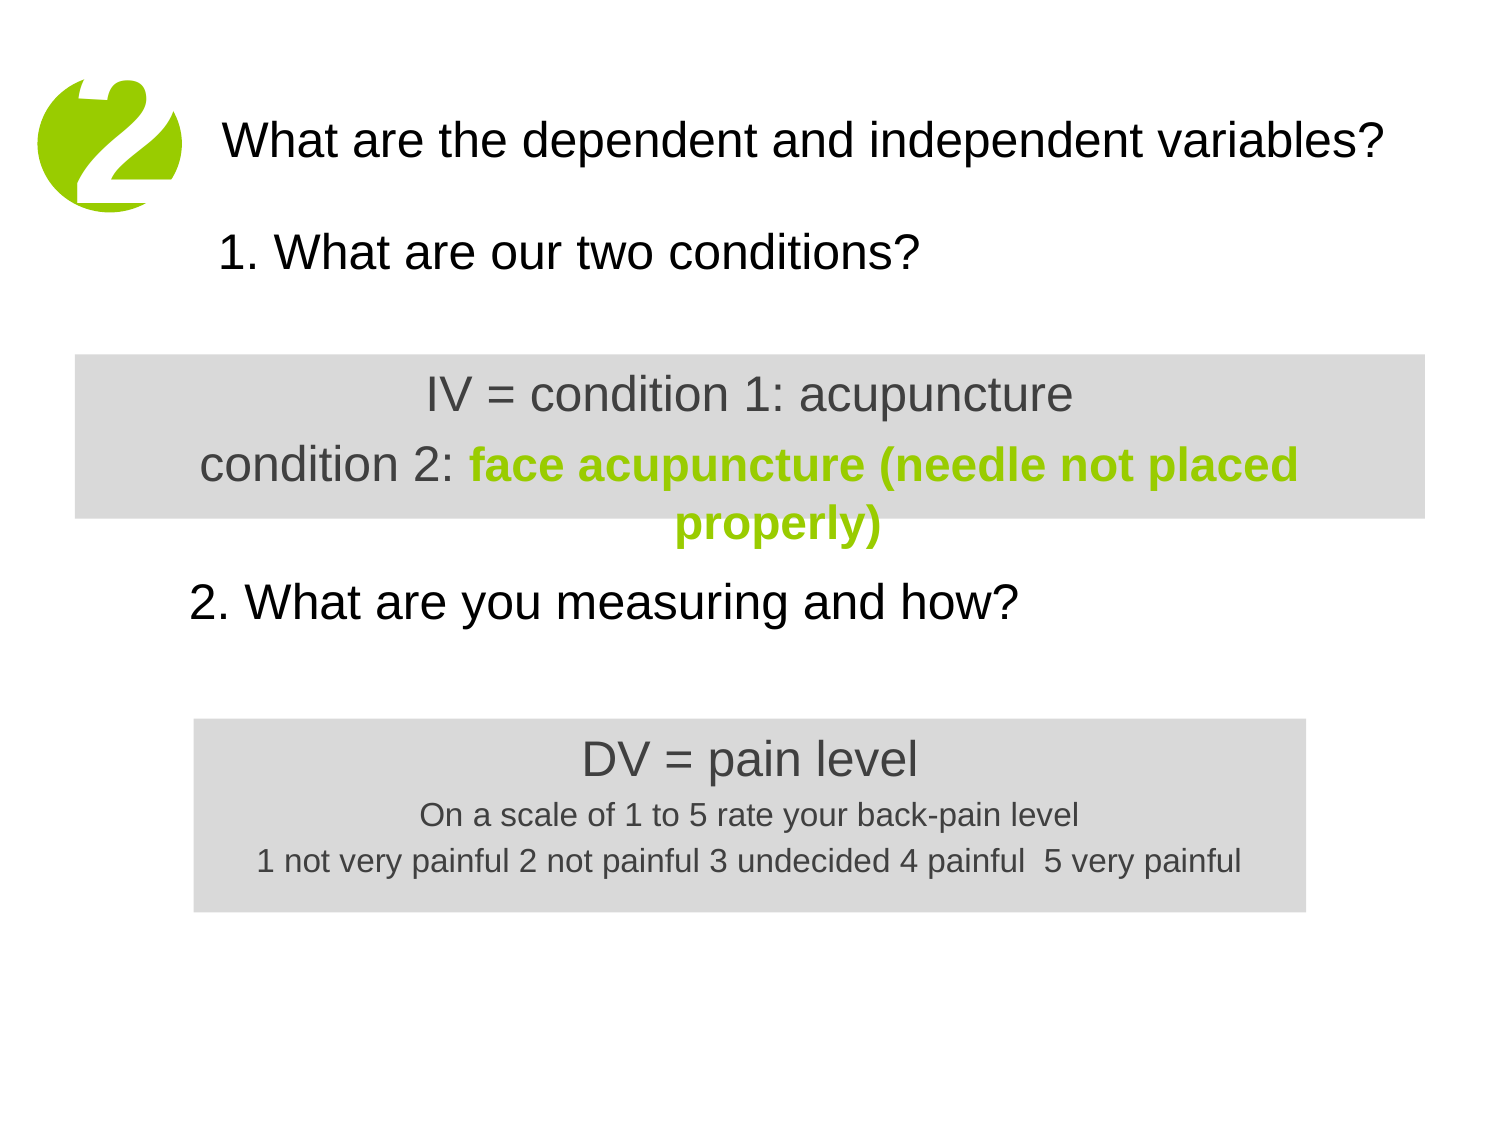

2
What are the dependent and independent variables?
1. What are our two conditions?

     2. What are you measuring and how?

IV = condition 1: acupuncture
condition 2: face acupuncture (needle not placed properly)
DV = pain level
On a scale of 1 to 5 rate your back-pain level
1 not very painful 2 not painful 3 undecided 4 painful  5 very painful